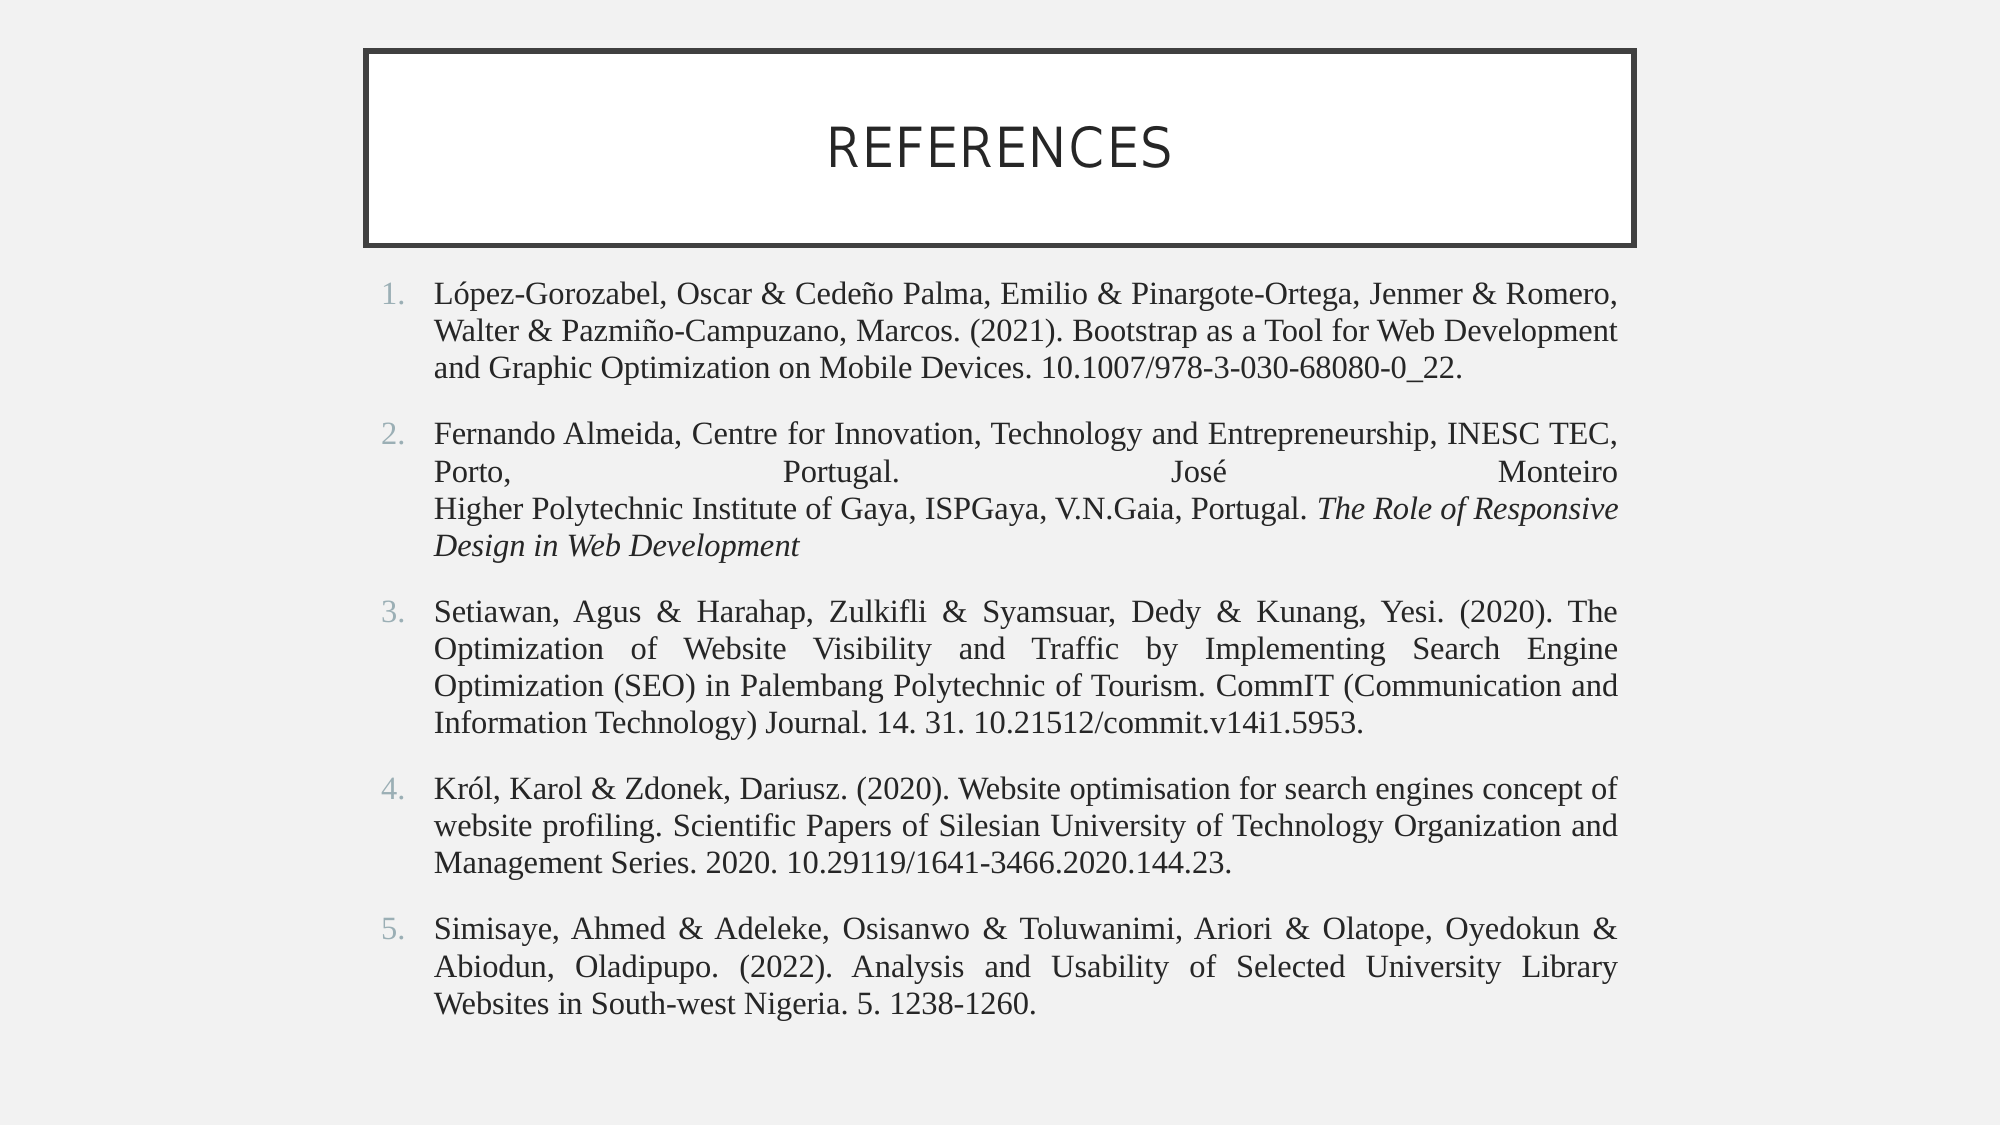

# REFERENCES
López-Gorozabel, Oscar & Cedeño Palma, Emilio & Pinargote-Ortega, Jenmer & Romero, Walter & Pazmiño-Campuzano, Marcos. (2021). Bootstrap as a Tool for Web Development and Graphic Optimization on Mobile Devices. 10.1007/978-3-030-68080-0_22.
Fernando Almeida, Centre for Innovation, Technology and Entrepreneurship, INESC TEC, Porto, Portugal. José Monteiro
Higher Polytechnic Institute of Gaya, ISPGaya, V.N.Gaia, Portugal. The Role of Responsive Design in Web Development
Setiawan, Agus & Harahap, Zulkifli & Syamsuar, Dedy & Kunang, Yesi. (2020). The Optimization of Website Visibility and Traffic by Implementing Search Engine Optimization (SEO) in Palembang Polytechnic of Tourism. CommIT (Communication and Information Technology) Journal. 14. 31. 10.21512/commit.v14i1.5953.
Król, Karol & Zdonek, Dariusz. (2020). Website optimisation for search engines concept of website profiling. Scientific Papers of Silesian University of Technology Organization and Management Series. 2020. 10.29119/1641-3466.2020.144.23.
Simisaye, Ahmed & Adeleke, Osisanwo & Toluwanimi, Ariori & Olatope, Oyedokun & Abiodun, Oladipupo. (2022). Analysis and Usability of Selected University Library Websites in South-west Nigeria. 5. 1238-1260.